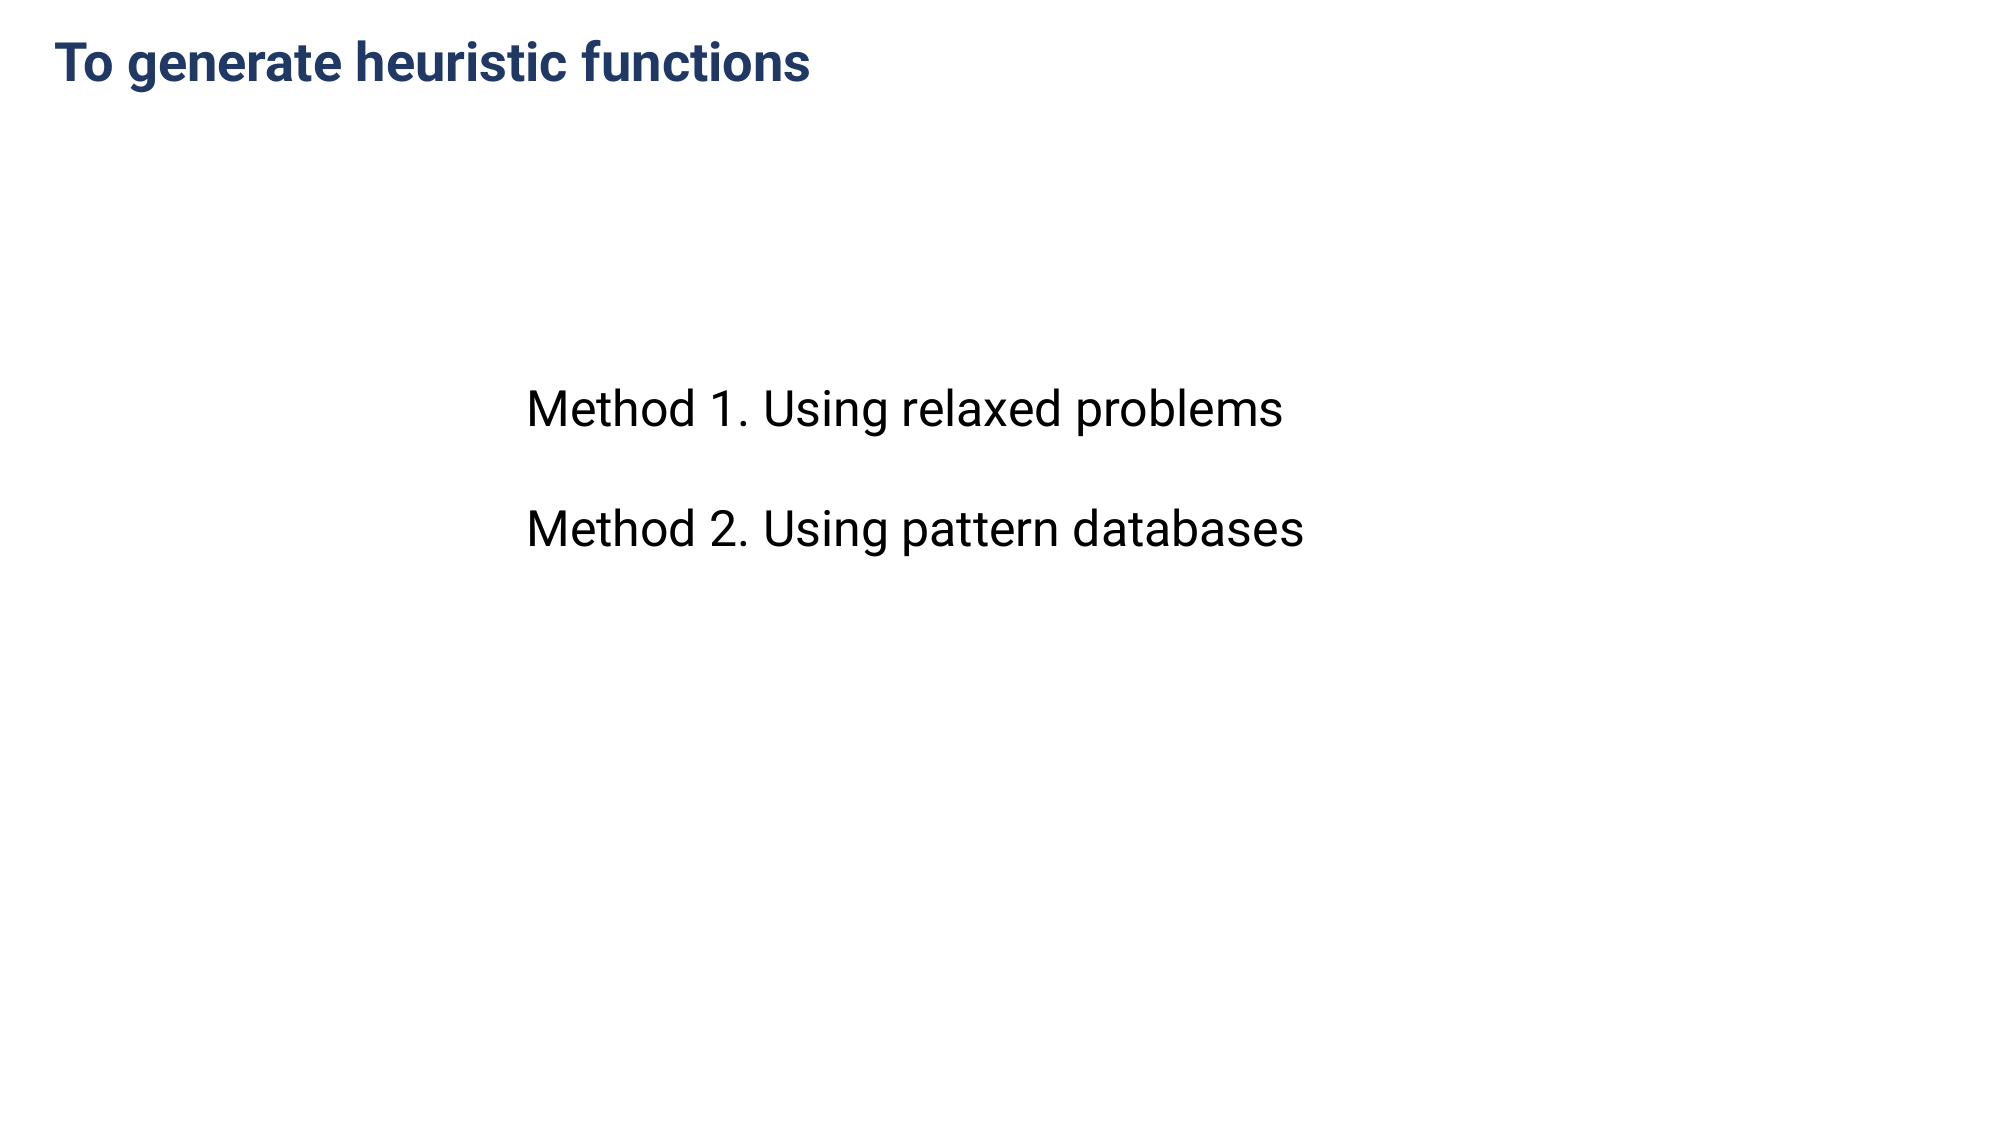

To generate heuristic functions
Method 1. Using relaxed problems

Method 2. Using pattern databases